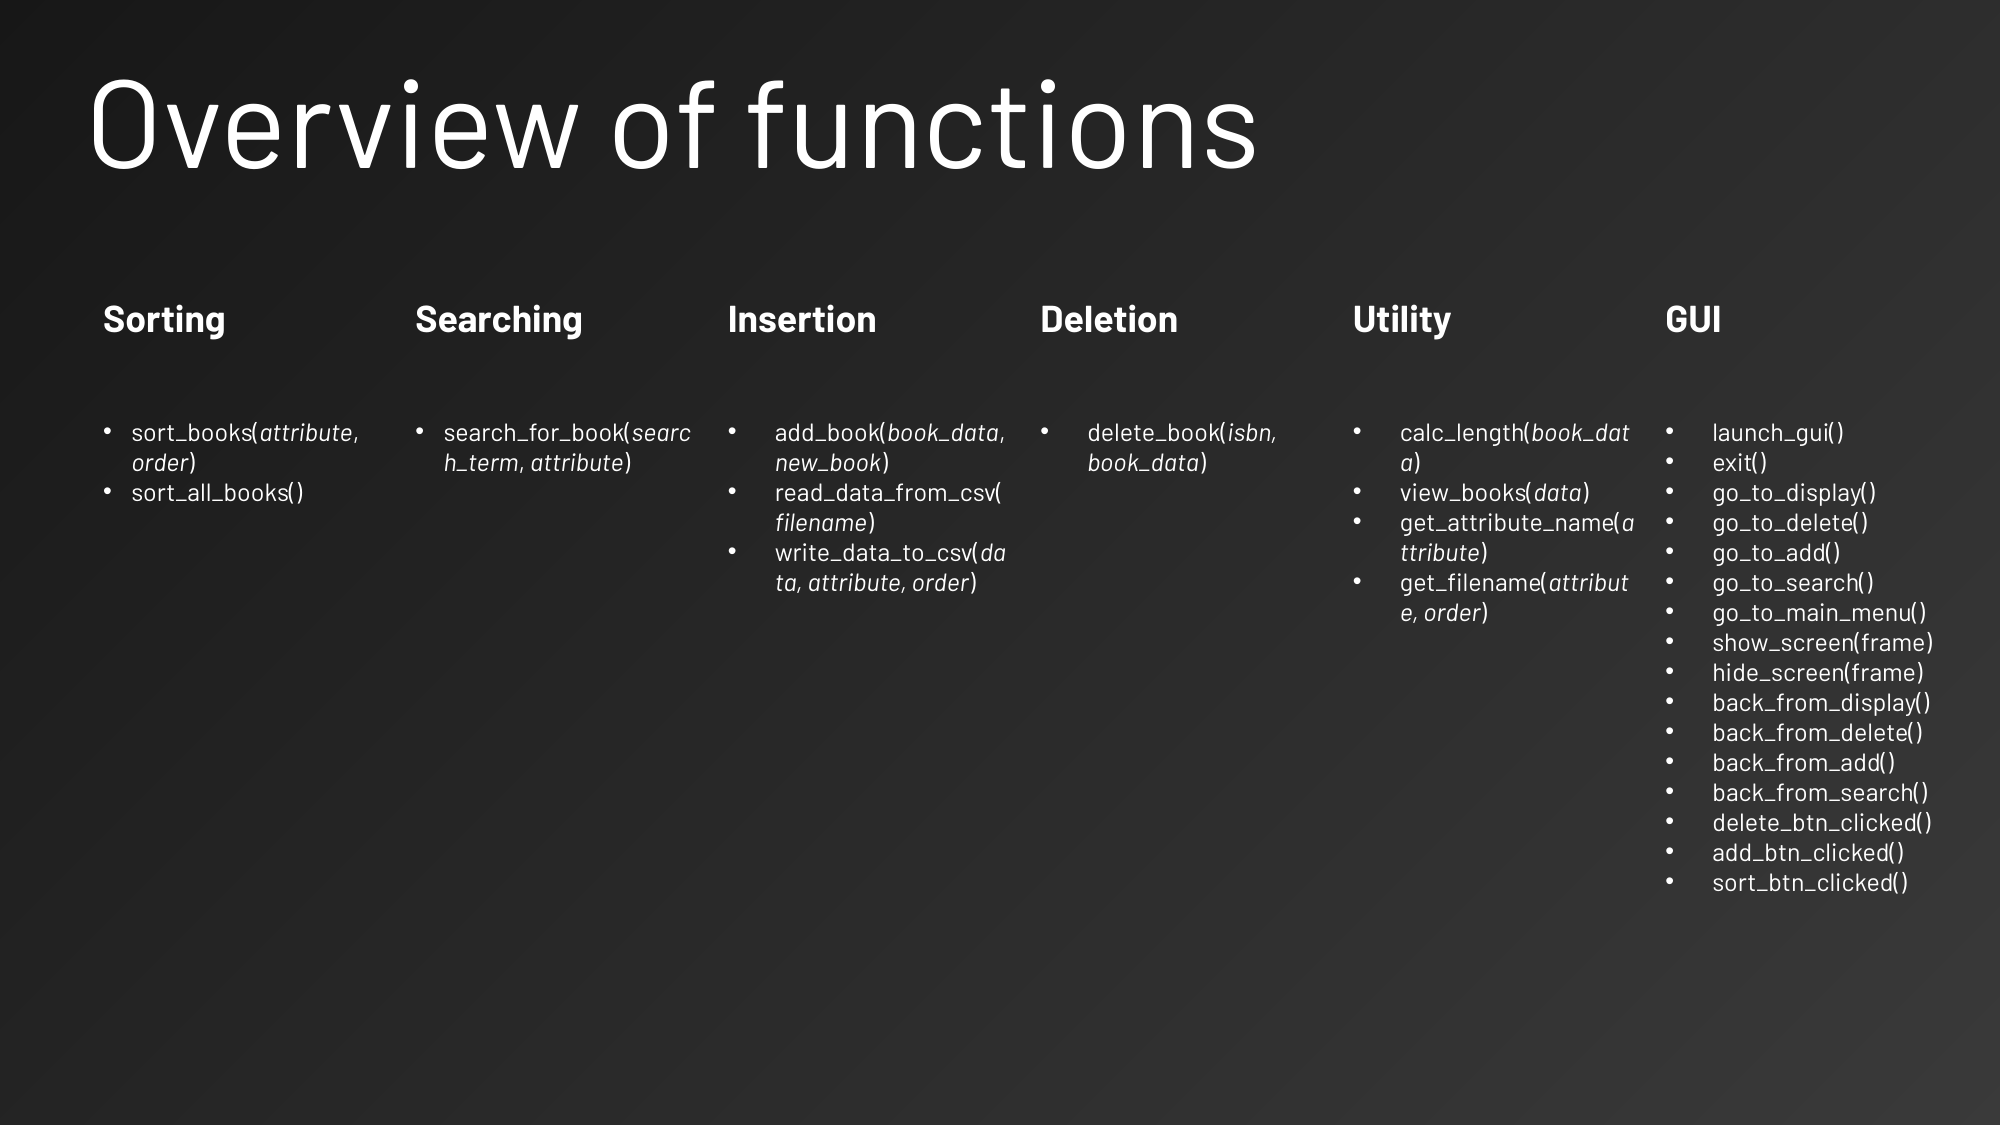

# Overview of functions
| Sorting | Searching | Insertion | Deletion | Utility | GUI |
| --- | --- | --- | --- | --- | --- |
| sort\_books(attribute, order) sort\_all\_books() | search\_for\_book(search\_term, attribute) | add\_book(book\_data, new\_book) read\_data\_from\_csv(filename) write\_data\_to\_csv(data, attribute, order) | delete\_book(isbn, book\_data) | calc\_length(book\_data) view\_books(data) get\_attribute\_name(attribute) get\_filename(attribute, order) | launch\_gui() exit() go\_to\_display() go\_to\_delete() go\_to\_add() go\_to\_search() go\_to\_main\_menu() show\_screen(frame) hide\_screen(frame) back\_from\_display() back\_from\_delete() back\_from\_add() back\_from\_search() delete\_btn\_clicked() add\_btn\_clicked() sort\_btn\_clicked() |